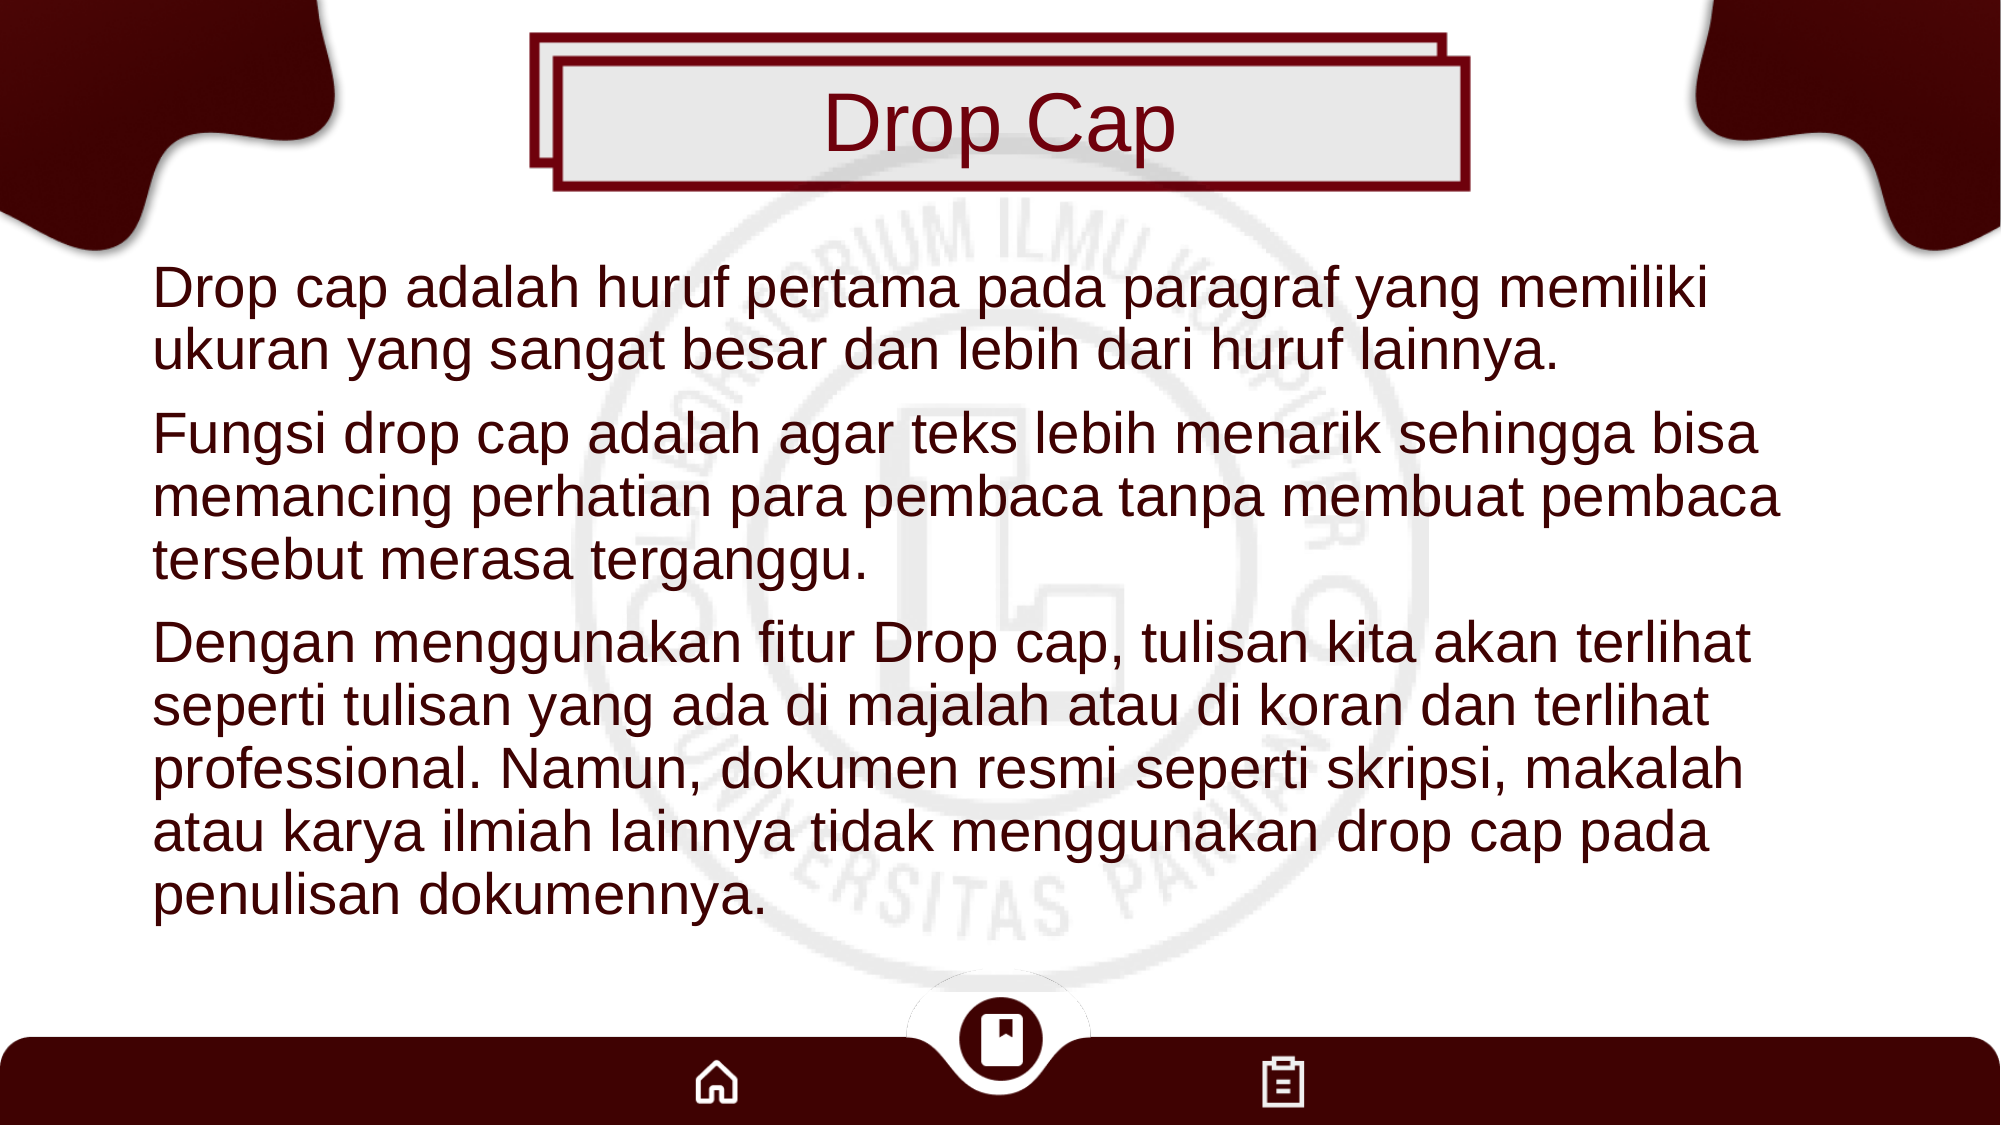

# Drop Cap
Drop cap adalah huruf pertama pada paragraf yang memiliki ukuran yang sangat besar dan lebih dari huruf lainnya.
Fungsi drop cap adalah agar teks lebih menarik sehingga bisa memancing perhatian para pembaca tanpa membuat pembaca tersebut merasa terganggu.
Dengan menggunakan fitur Drop cap, tulisan kita akan terlihat seperti tulisan yang ada di majalah atau di koran dan terlihat professional. Namun, dokumen resmi seperti skripsi, makalah atau karya ilmiah lainnya tidak menggunakan drop cap pada penulisan dokumennya.